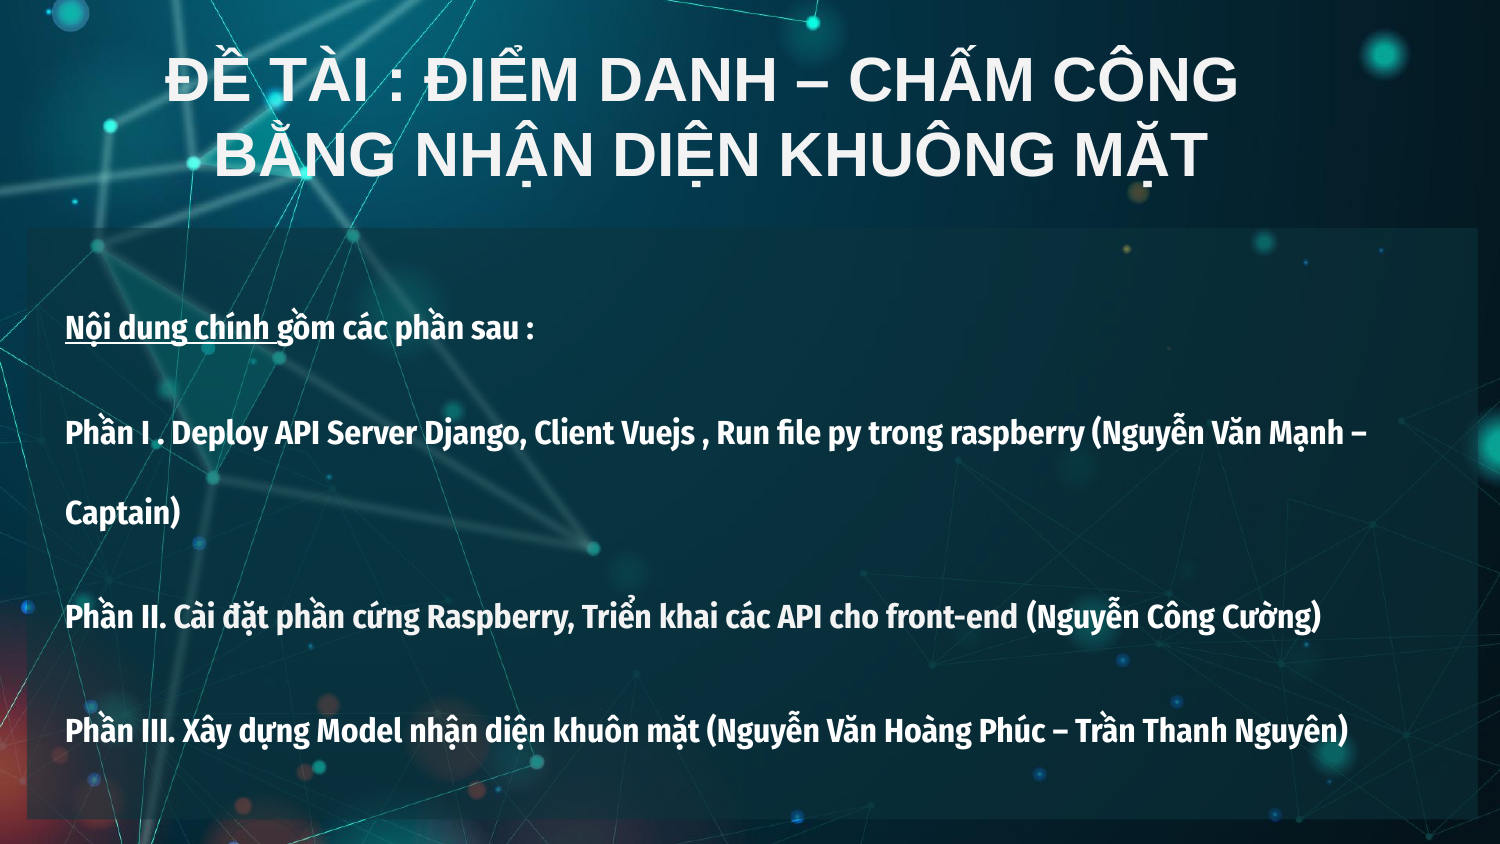

# ĐỀ TÀI : ĐIỂM DANH – CHẤM CÔNG BẰNG NHẬN DIỆN KHUÔNG MẶT
Nội dung chính gồm các phần sau :
Phần I . Deploy API Server Django, Client Vuejs , Run file py trong raspberry (Nguyễn Văn Mạnh – Captain)
Phần II. Cài đặt phần cứng Raspberry, Triển khai các API cho front-end (Nguyễn Công Cường)
Phần III. Xây dựng Model nhận diện khuôn mặt (Nguyễn Văn Hoàng Phúc – Trần Thanh Nguyên)